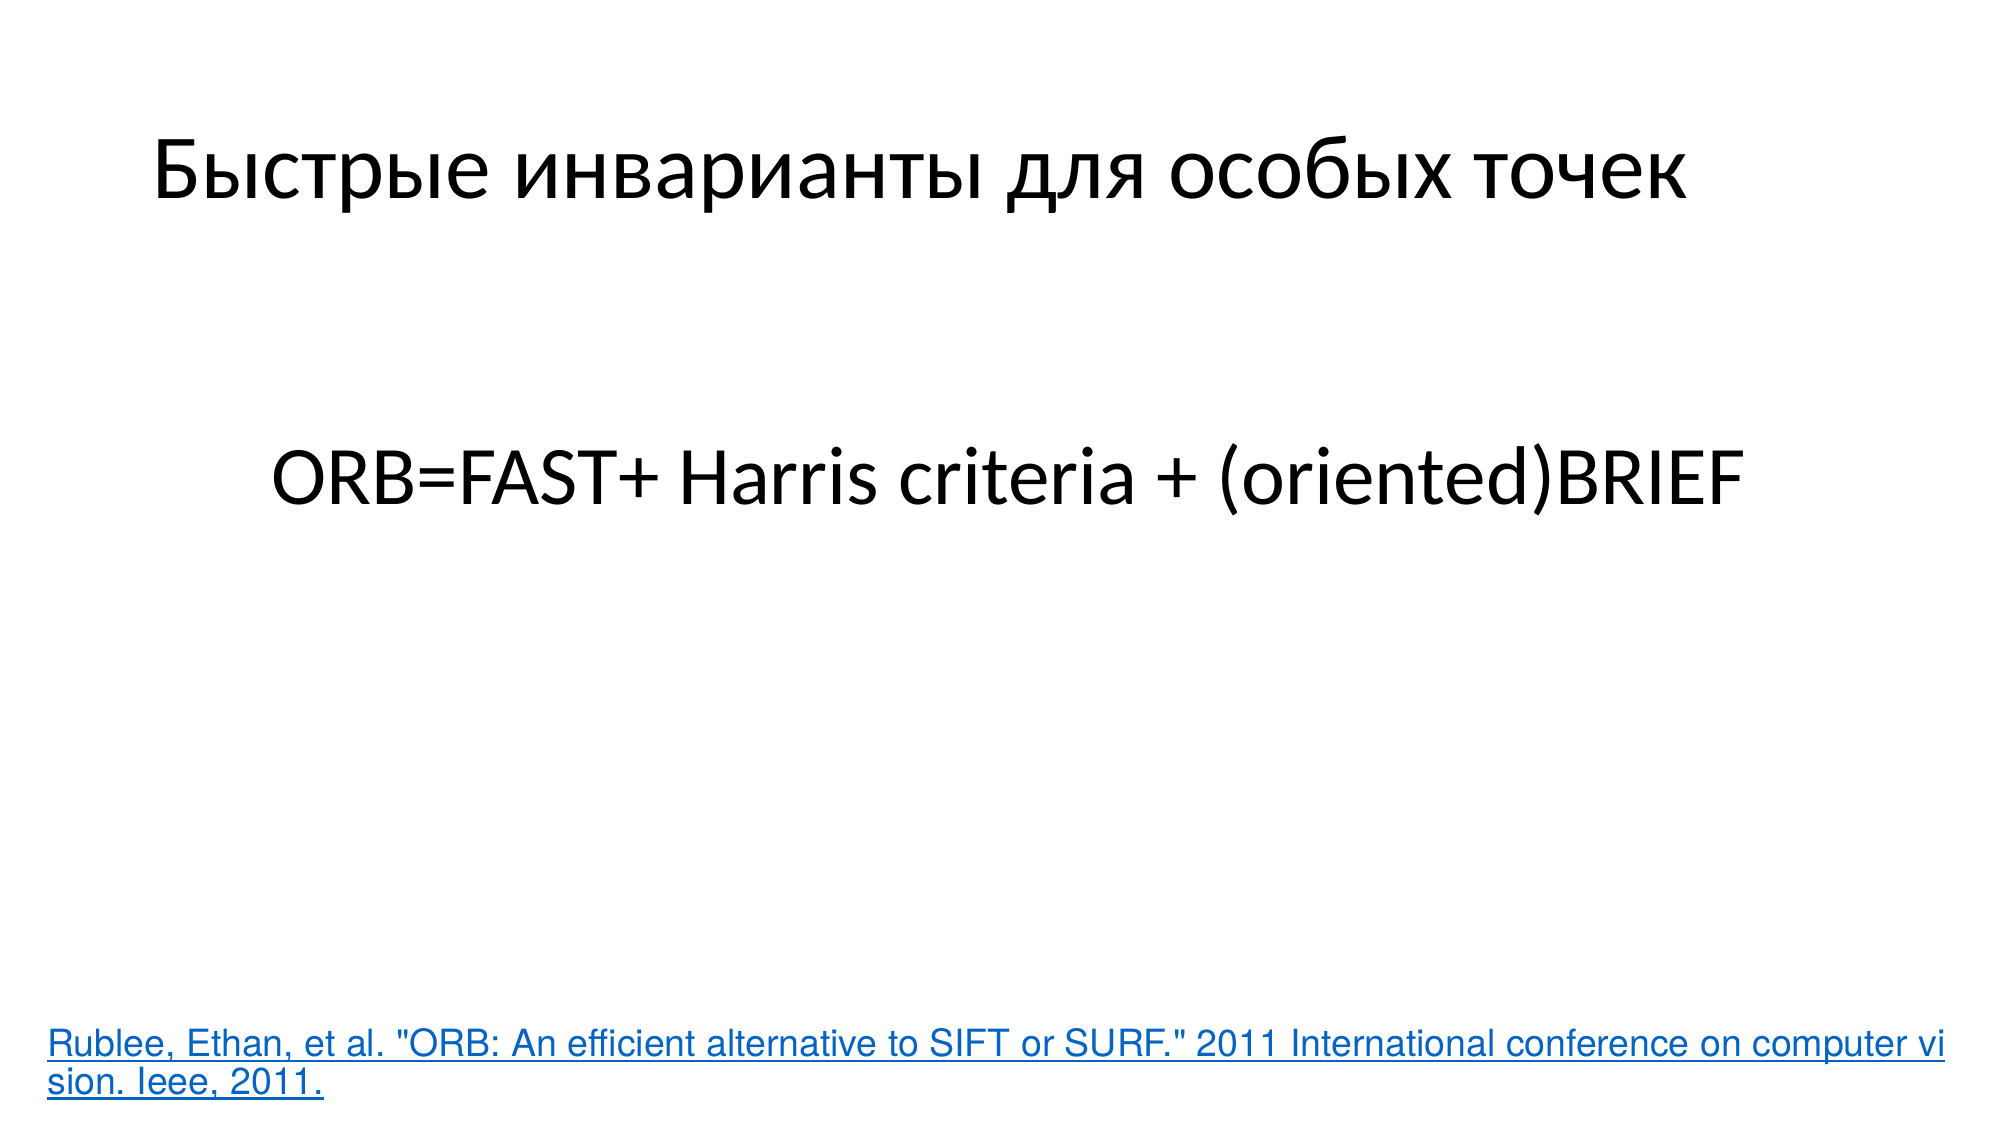

# Быстрые инварианты для особых точек
ORB=FAST+ Harris criteria + (oriented)BRIEF
Rublee, Ethan, et al. "ORB: An efficient alternative to SIFT or SURF." 2011 International conference on computer vision. Ieee, 2011.